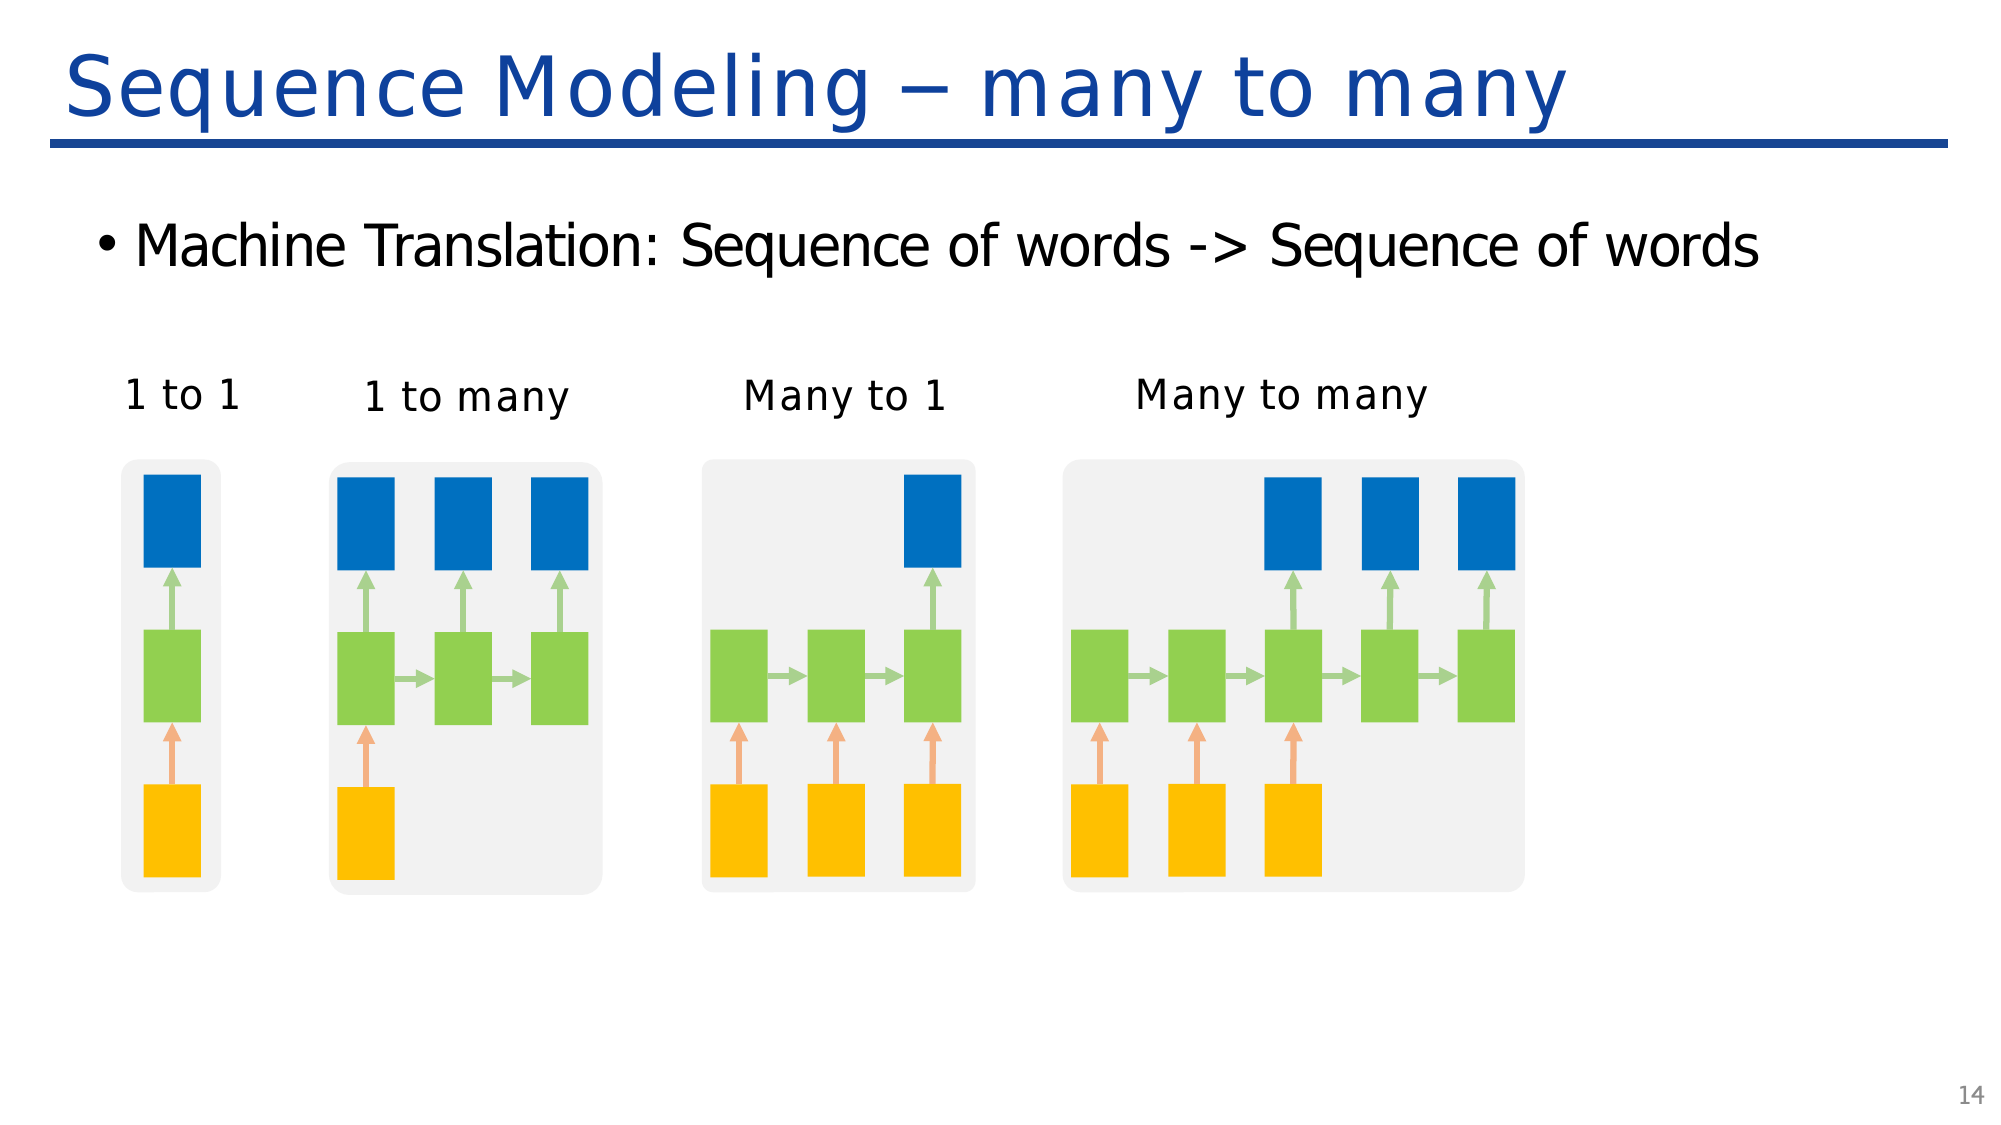

# Sequence Modeling – many to many
Machine Translation: Sequence of words -> Sequence of words
1 to 1
Many to many
Many to 1
1 to many

14